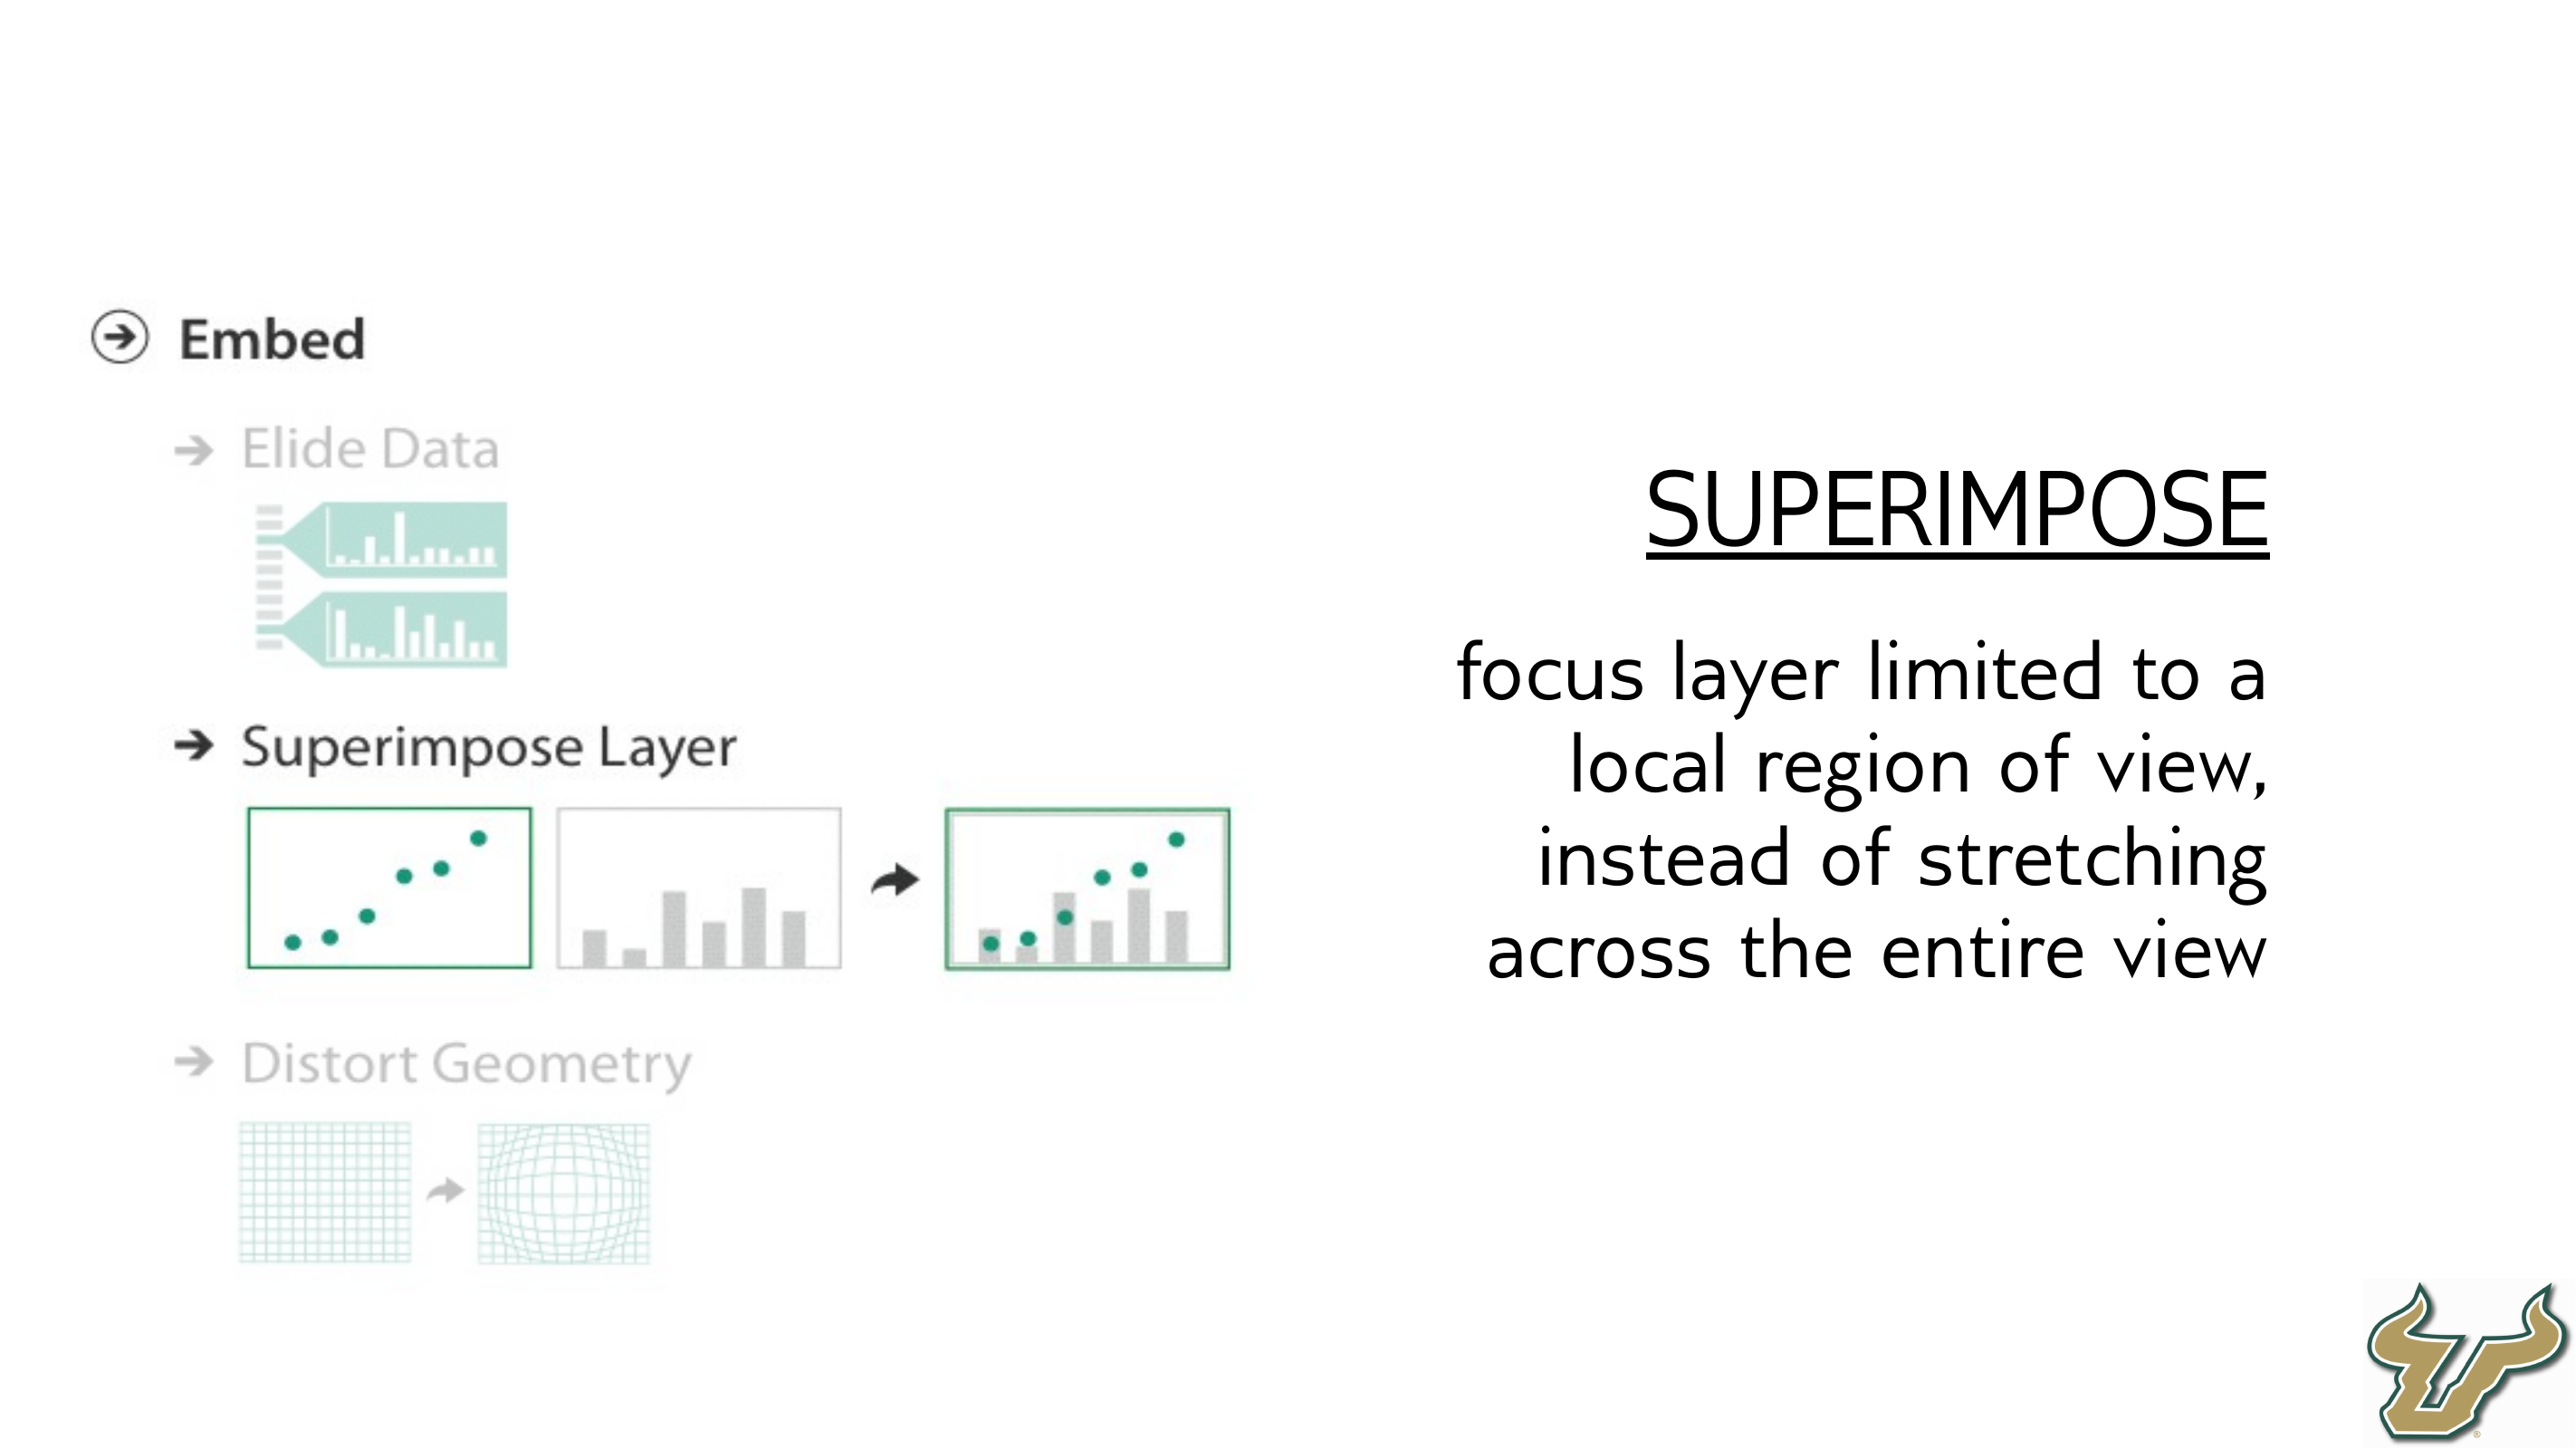

superimpose
focus layer limited to a local region of view, instead of stretching across the entire view